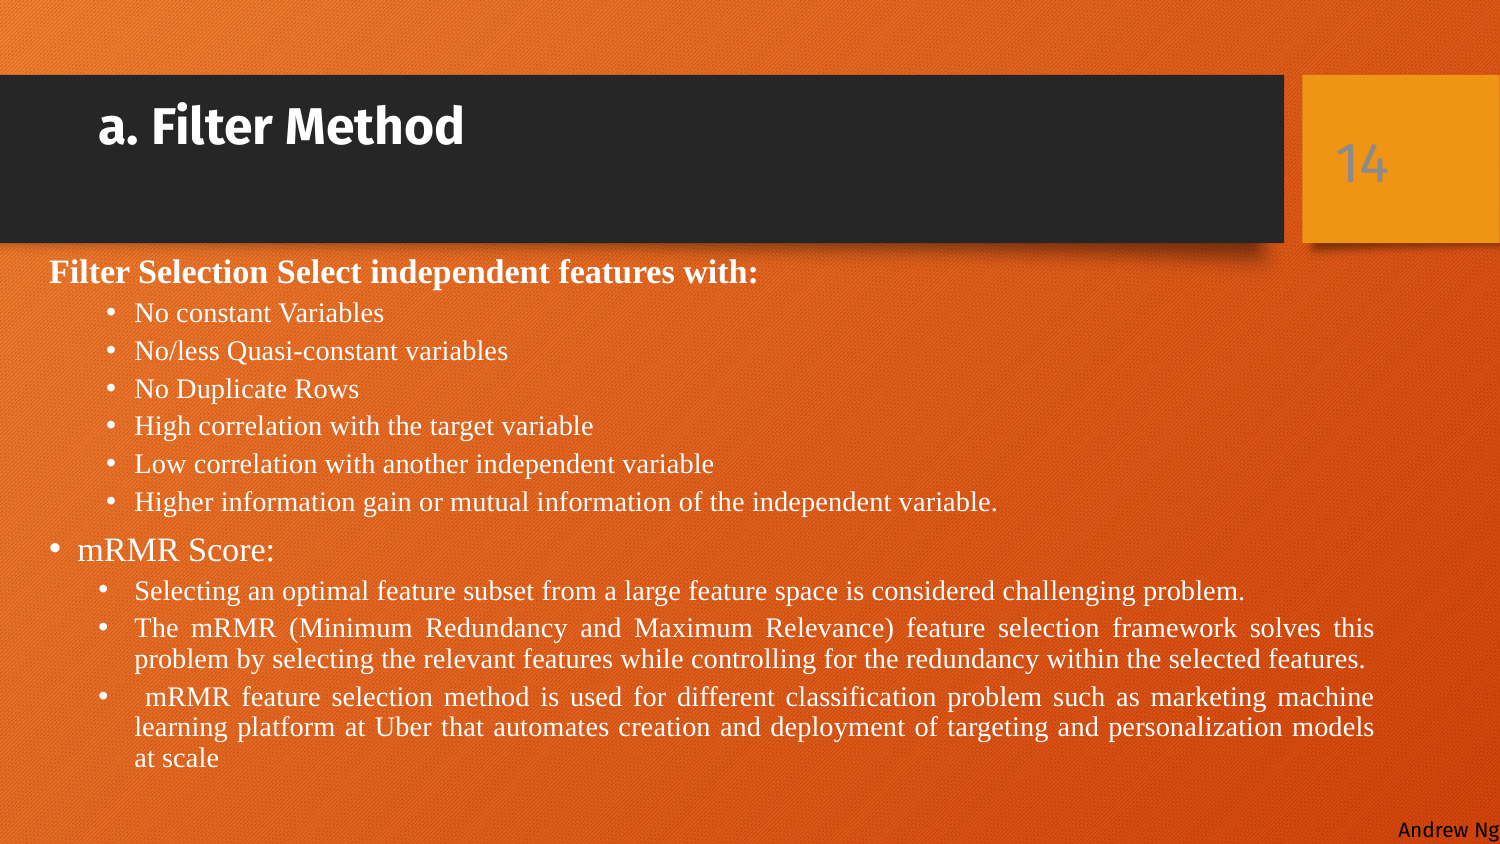

# a. Filter Method
14
Filter Selection Select independent features with:
No constant Variables
No/less Quasi-constant variables
No Duplicate Rows
High correlation with the target variable
Low correlation with another independent variable
Higher information gain or mutual information of the independent variable.
mRMR Score:
Selecting an optimal feature subset from a large feature space is considered challenging problem.
The mRMR (Minimum Redundancy and Maximum Relevance) feature selection framework solves this problem by selecting the relevant features while controlling for the redundancy within the selected features.
 mRMR feature selection method is used for different classification problem such as marketing machine learning platform at Uber that automates creation and deployment of targeting and personalization models at scale